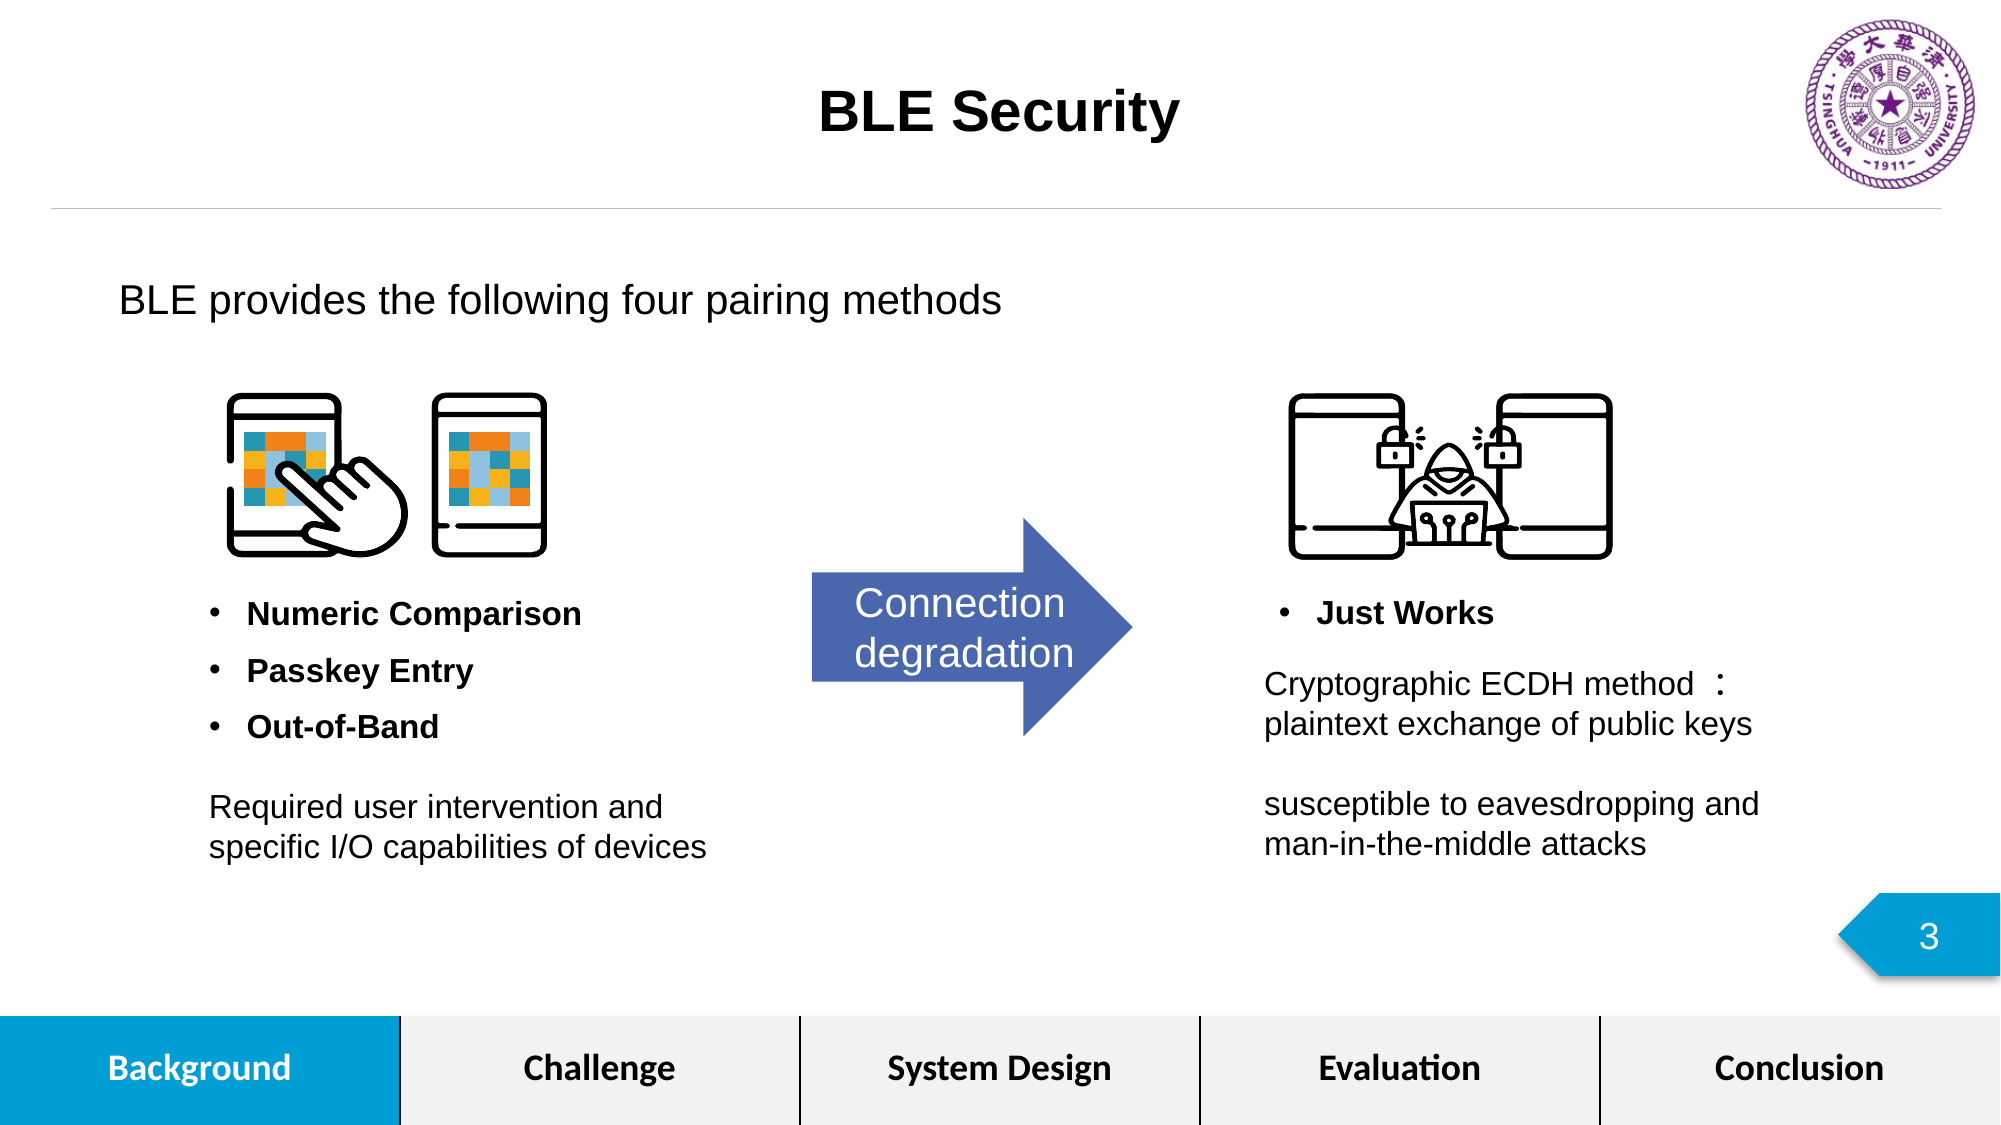

BLE Security
BLE provides the following four pairing methods

Numeric Comparison
Passkey Entry
Out-of-Band

Required user intervention and
specific I/O capabilities of devices

Just Works
Cryptographic ECDH method ：
plaintext exchange of public keys

susceptible to eavesdropping and man-in-the-middle attacks

Connection
degradation